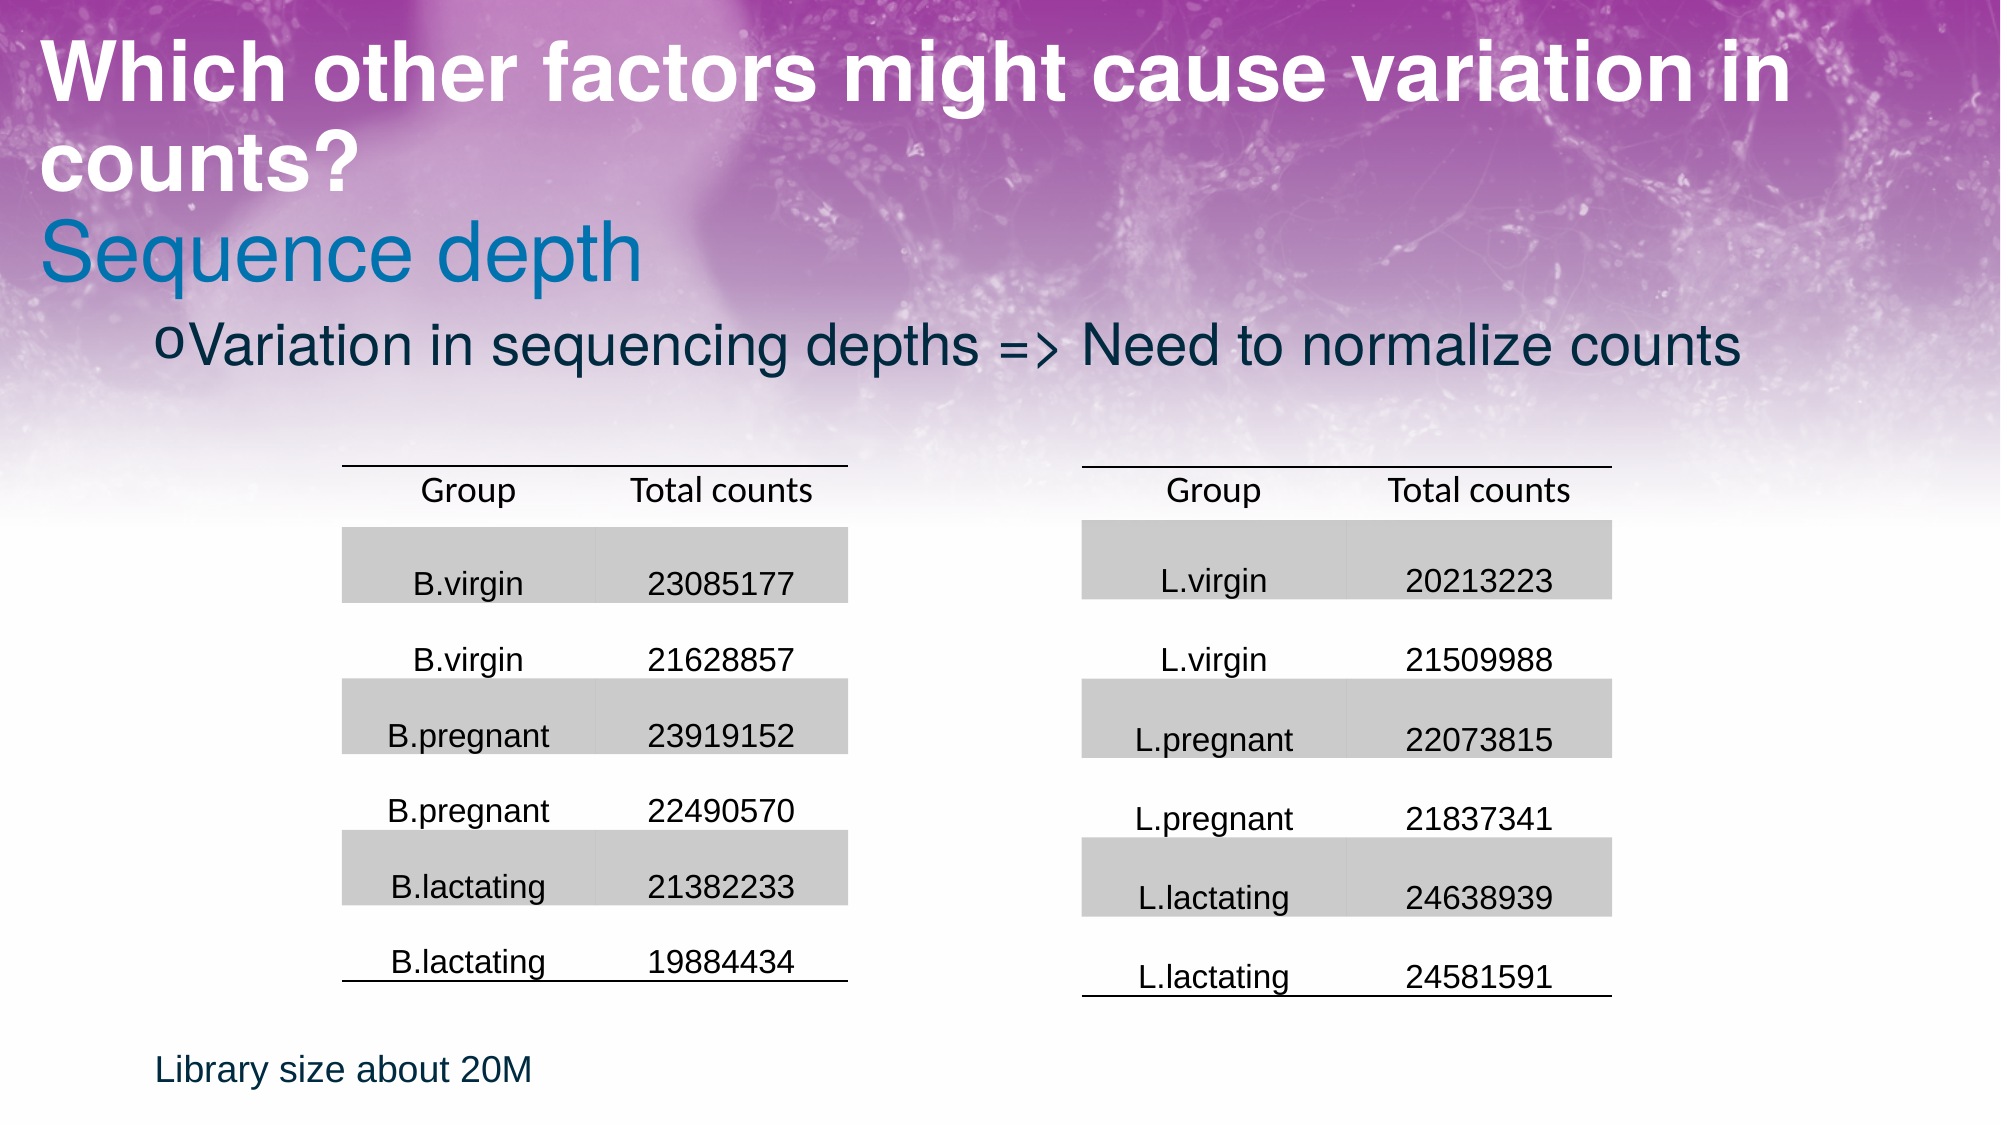

Which other factors might cause variation in counts?
Sequence depth
Variation in sequencing depths => Need to normalize counts
| Group | Total counts |
| --- | --- |
| B.virgin | 23085177 |
| B.virgin | 21628857 |
| B.pregnant | 23919152 |
| B.pregnant | 22490570 |
| B.lactating | 21382233 |
| B.lactating | 19884434 |
| Group | Total counts |
| --- | --- |
| L.virgin | 20213223 |
| L.virgin | 21509988 |
| L.pregnant | 22073815 |
| L.pregnant | 21837341 |
| L.lactating | 24638939 |
| L.lactating | 24581591 |
Library size about 20M